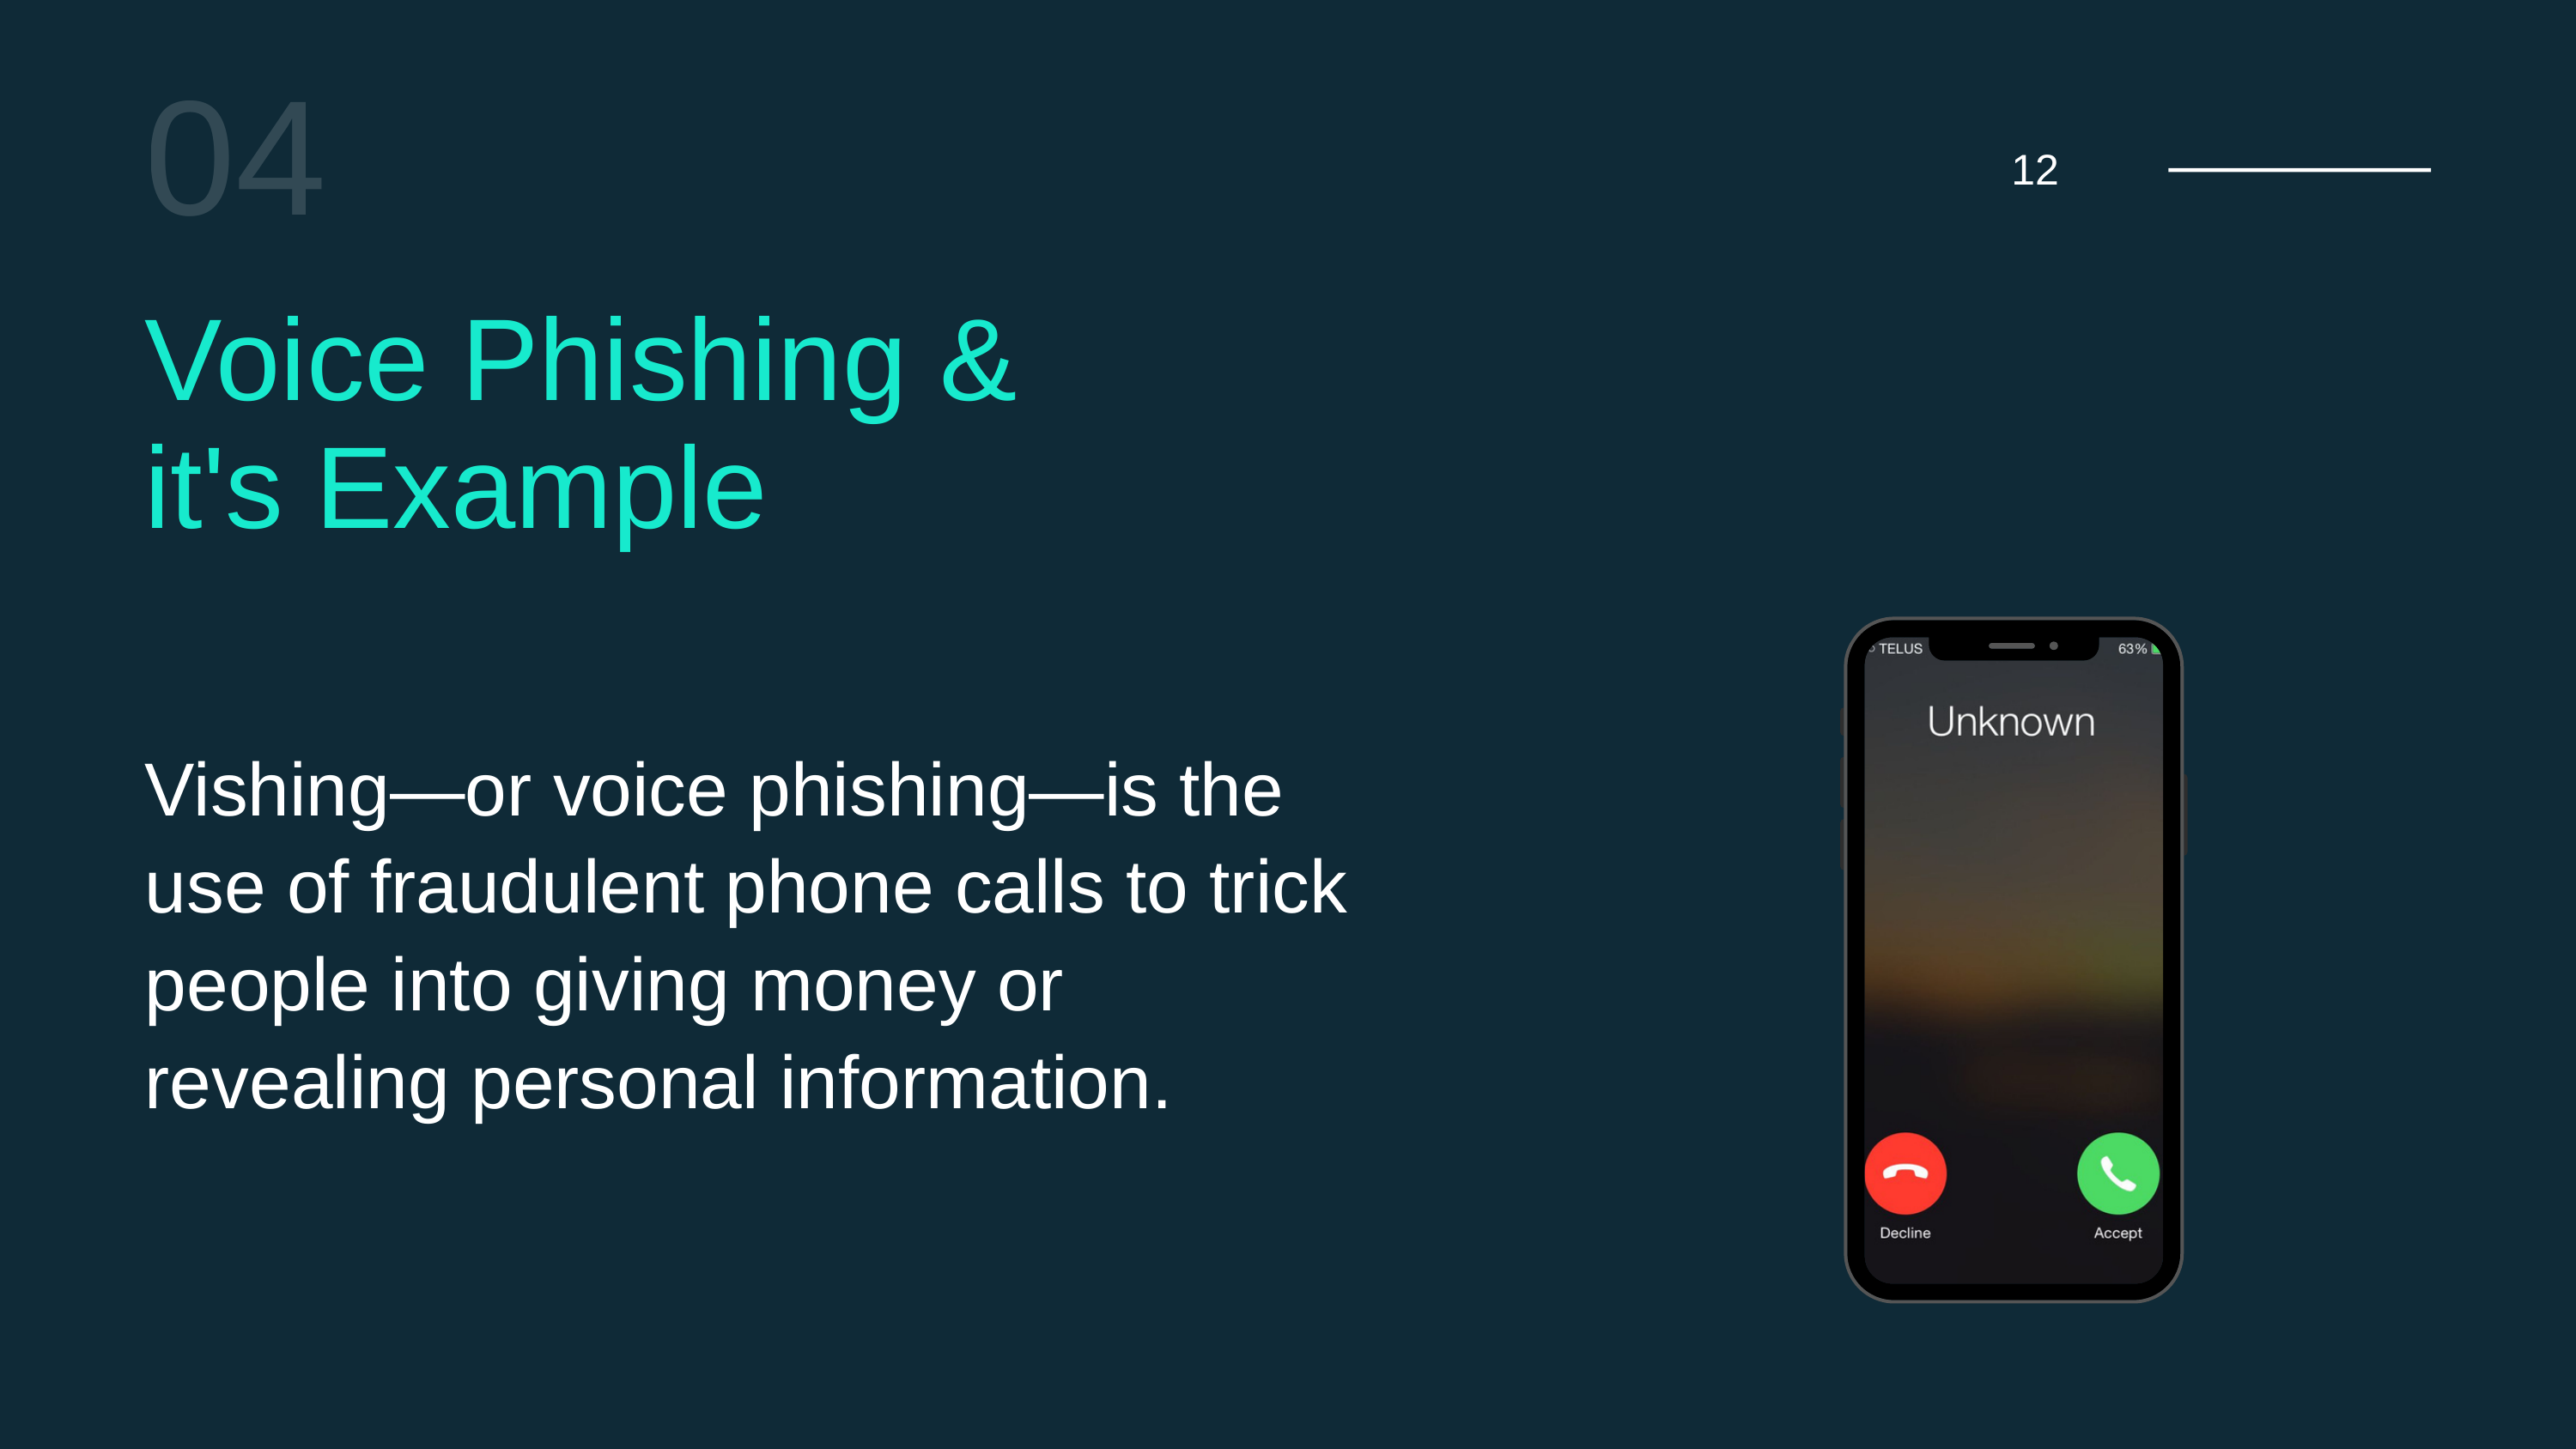

04
12

Voice Phishing & it's Example

Vishing—or voice phishing—is the use of fraudulent phone calls to trick people into giving money or revealing personal information.